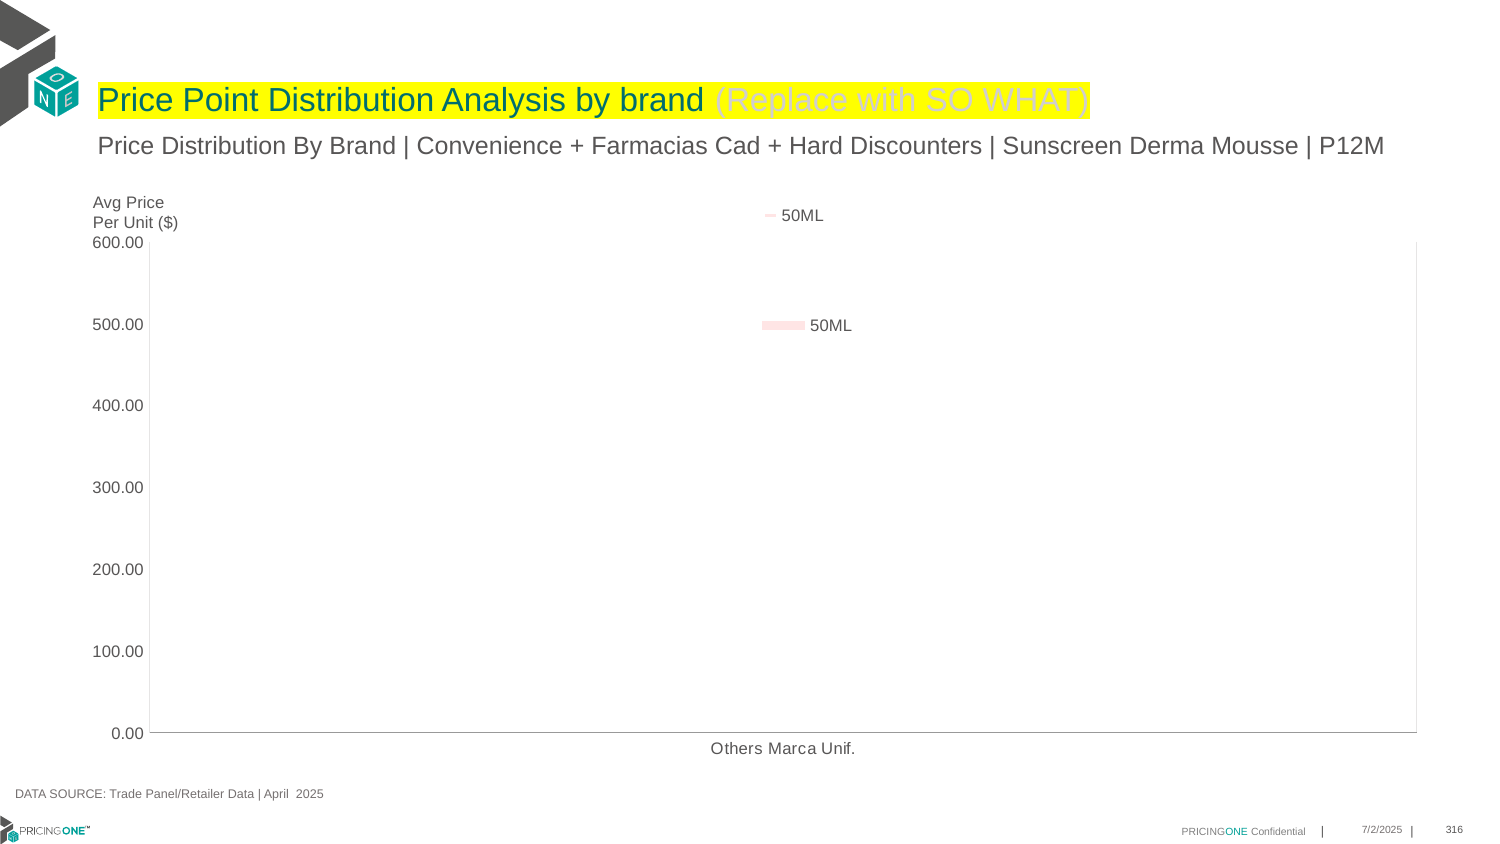

# Price Point Distribution Analysis by brand (Replace with SO WHAT)
Price Distribution By Brand | Convenience + Farmacias Cad + Hard Discounters | Sunscreen Derma Mousse | P12M

### Chart

| Category | 50ML |
|---|---|
| Others Marca Unif. | 498.2143 |
Avg Price
Per Unit ($)
DATA SOURCE: Trade Panel/Retailer Data | April  2025
7/2/2025
316